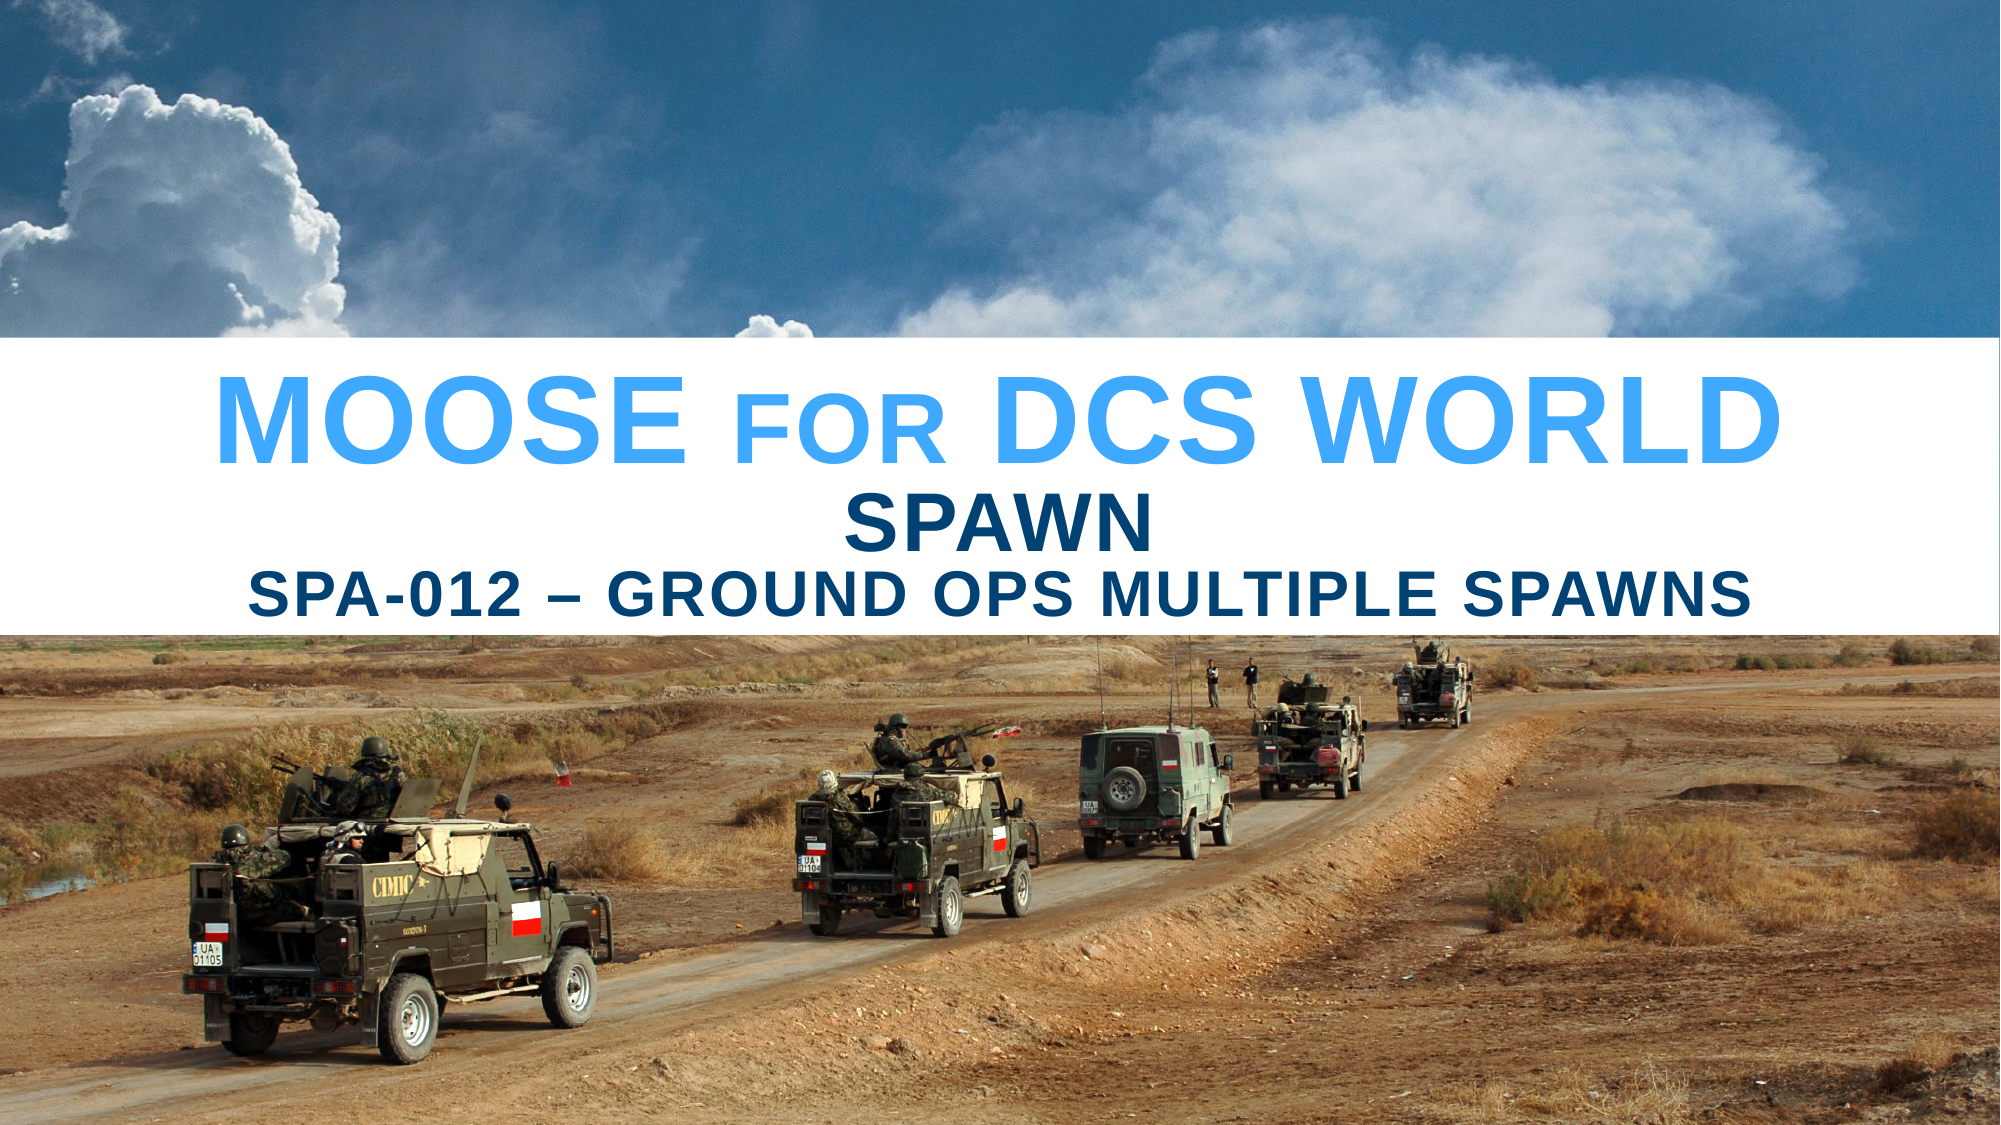

# moose for dcs world SPAWN spa-012 – ground ops multiple spawns